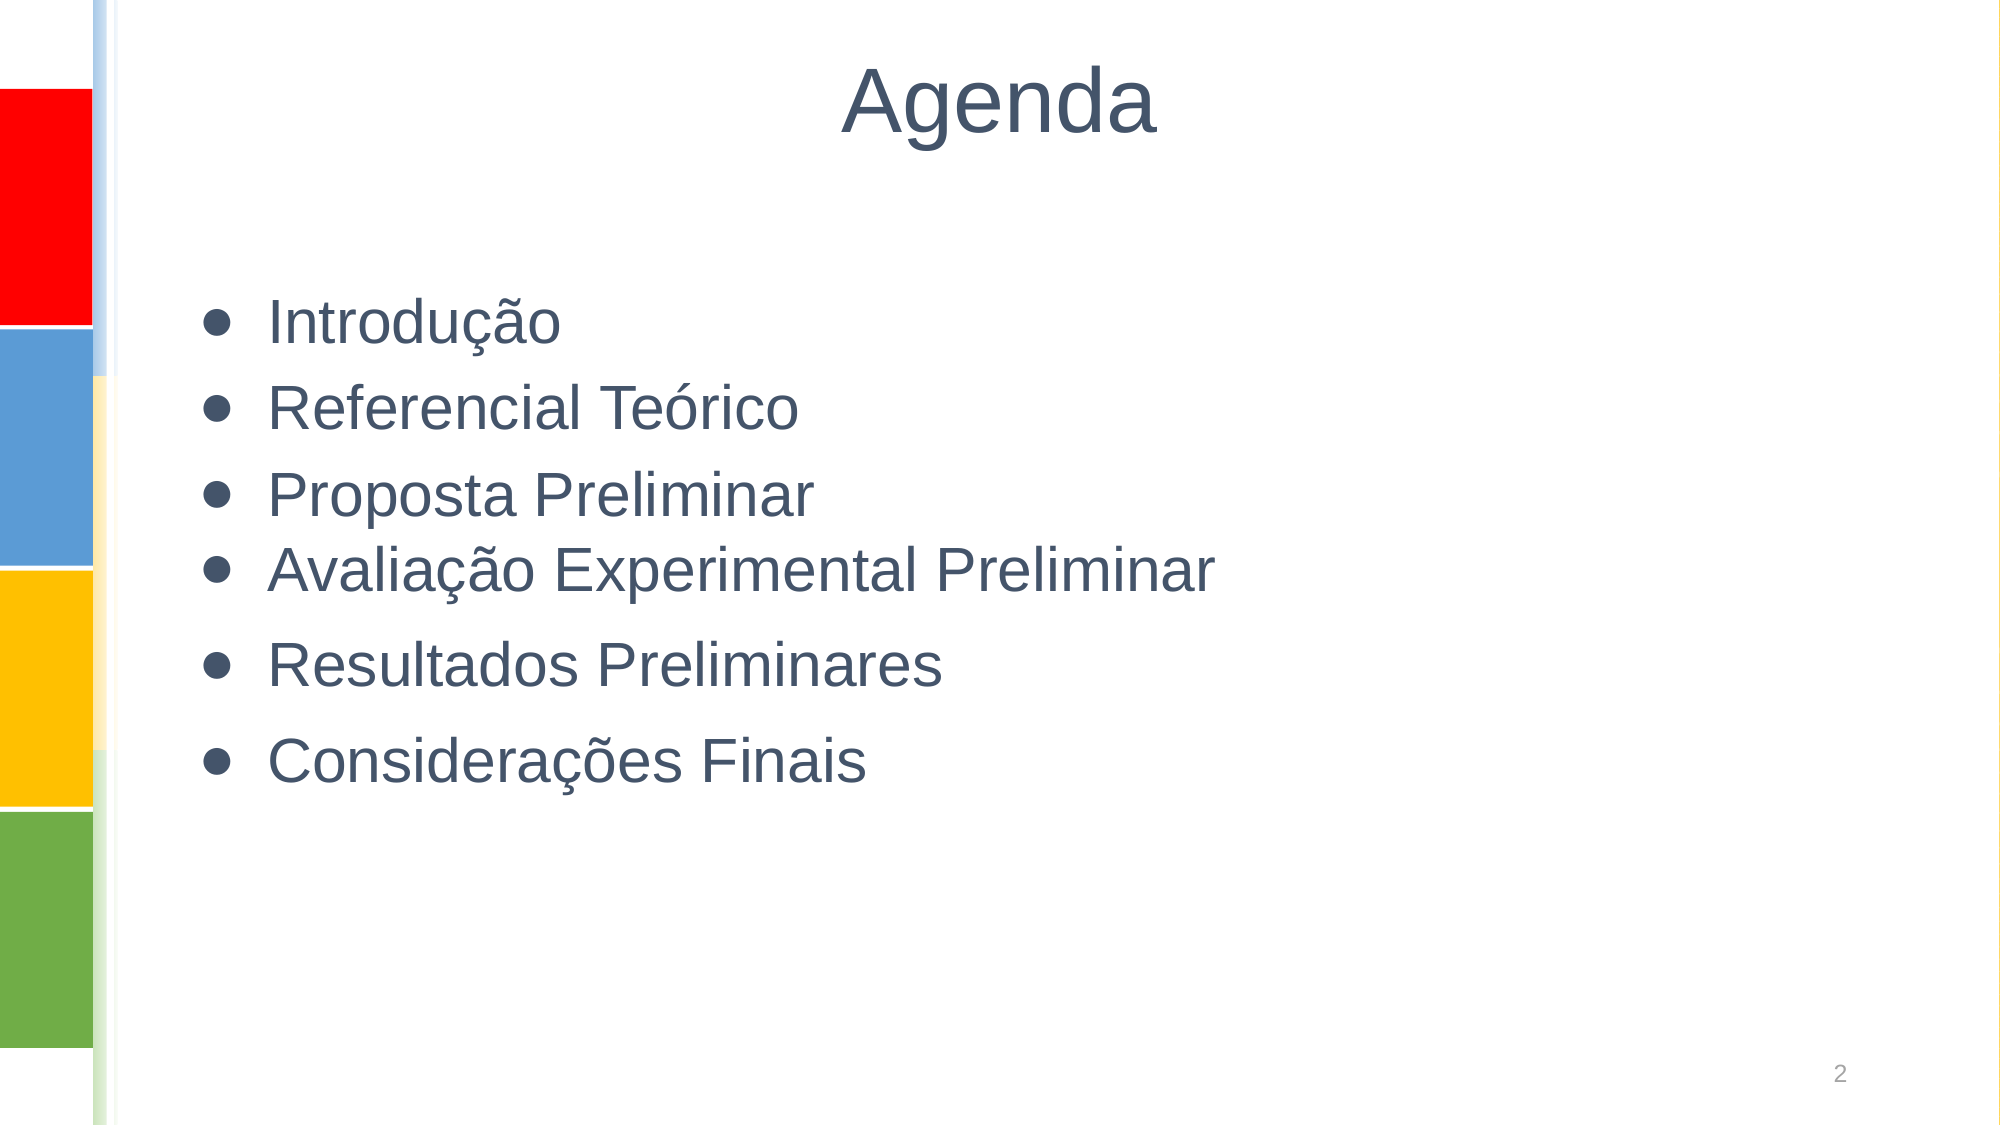

# Agenda
Introdução
Referencial Teórico
Proposta Preliminar
Avaliação Experimental Preliminar
Resultados Preliminares
Considerações Finais
2